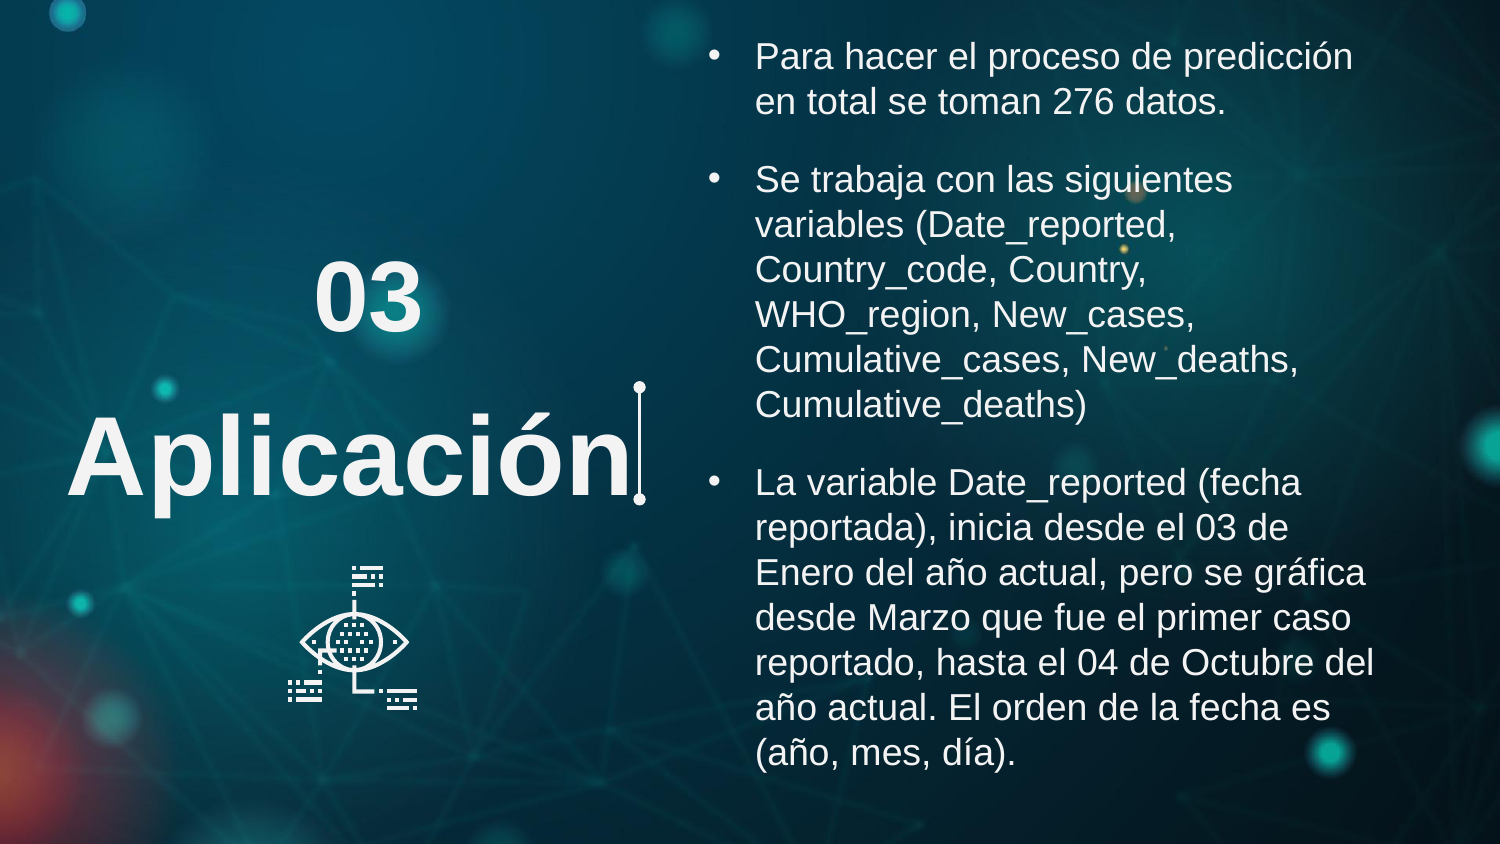

Para hacer el proceso de predicción en total se toman 276 datos.
Se trabaja con las siguientes variables (Date_reported, Country_code, Country, WHO_region, New_cases, Cumulative_cases, New_deaths, Cumulative_deaths)
La variable Date_reported (fecha reportada), inicia desde el 03 de Enero del año actual, pero se gráfica desde Marzo que fue el primer caso reportado, hasta el 04 de Octubre del año actual. El orden de la fecha es (año, mes, día).

03
Aplicación